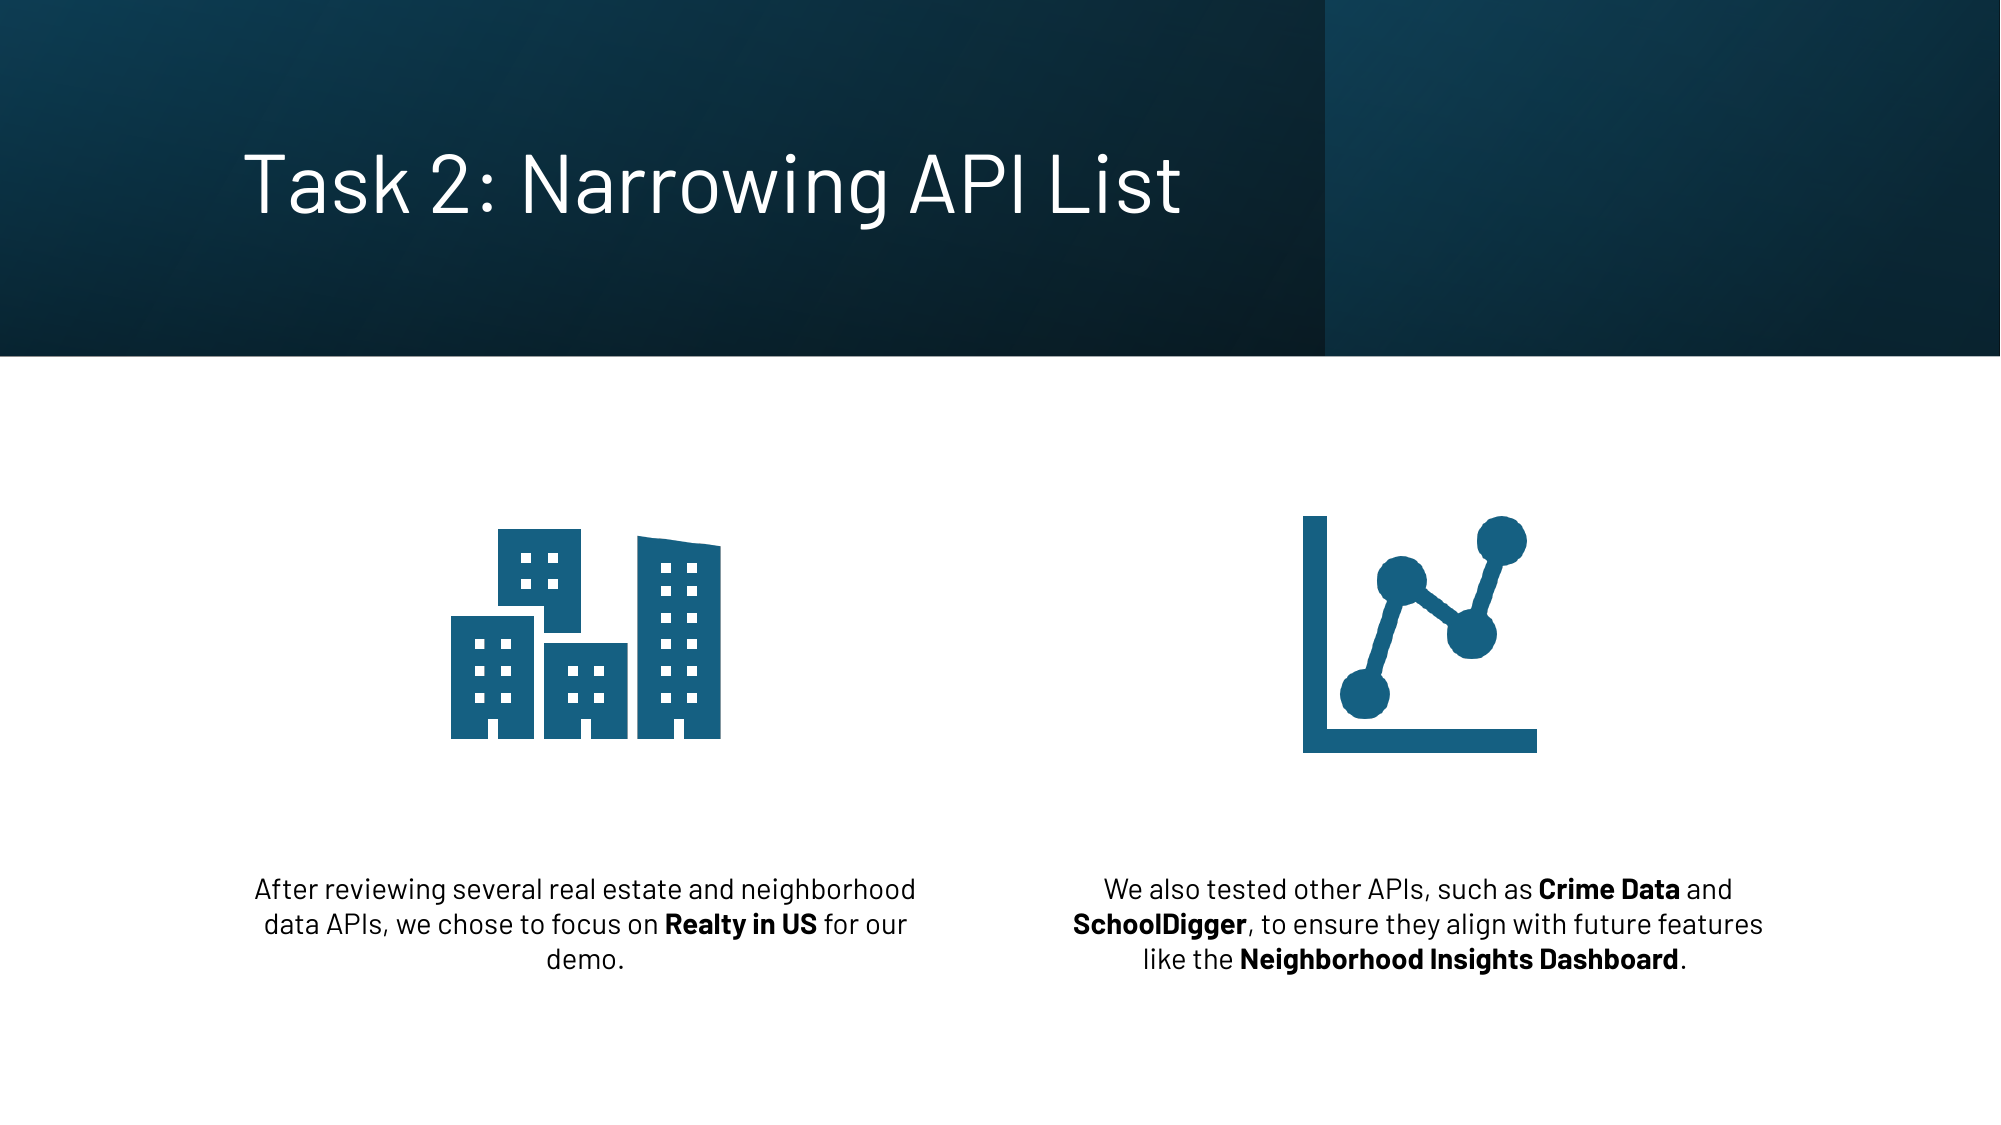

# Task 2: Narrowing API List
After reviewing several real estate and neighborhood data APIs, we chose to focus on Realty in US for our demo.
We also tested other APIs, such as Crime Data and SchoolDigger, to ensure they align with future features like the Neighborhood Insights Dashboard.